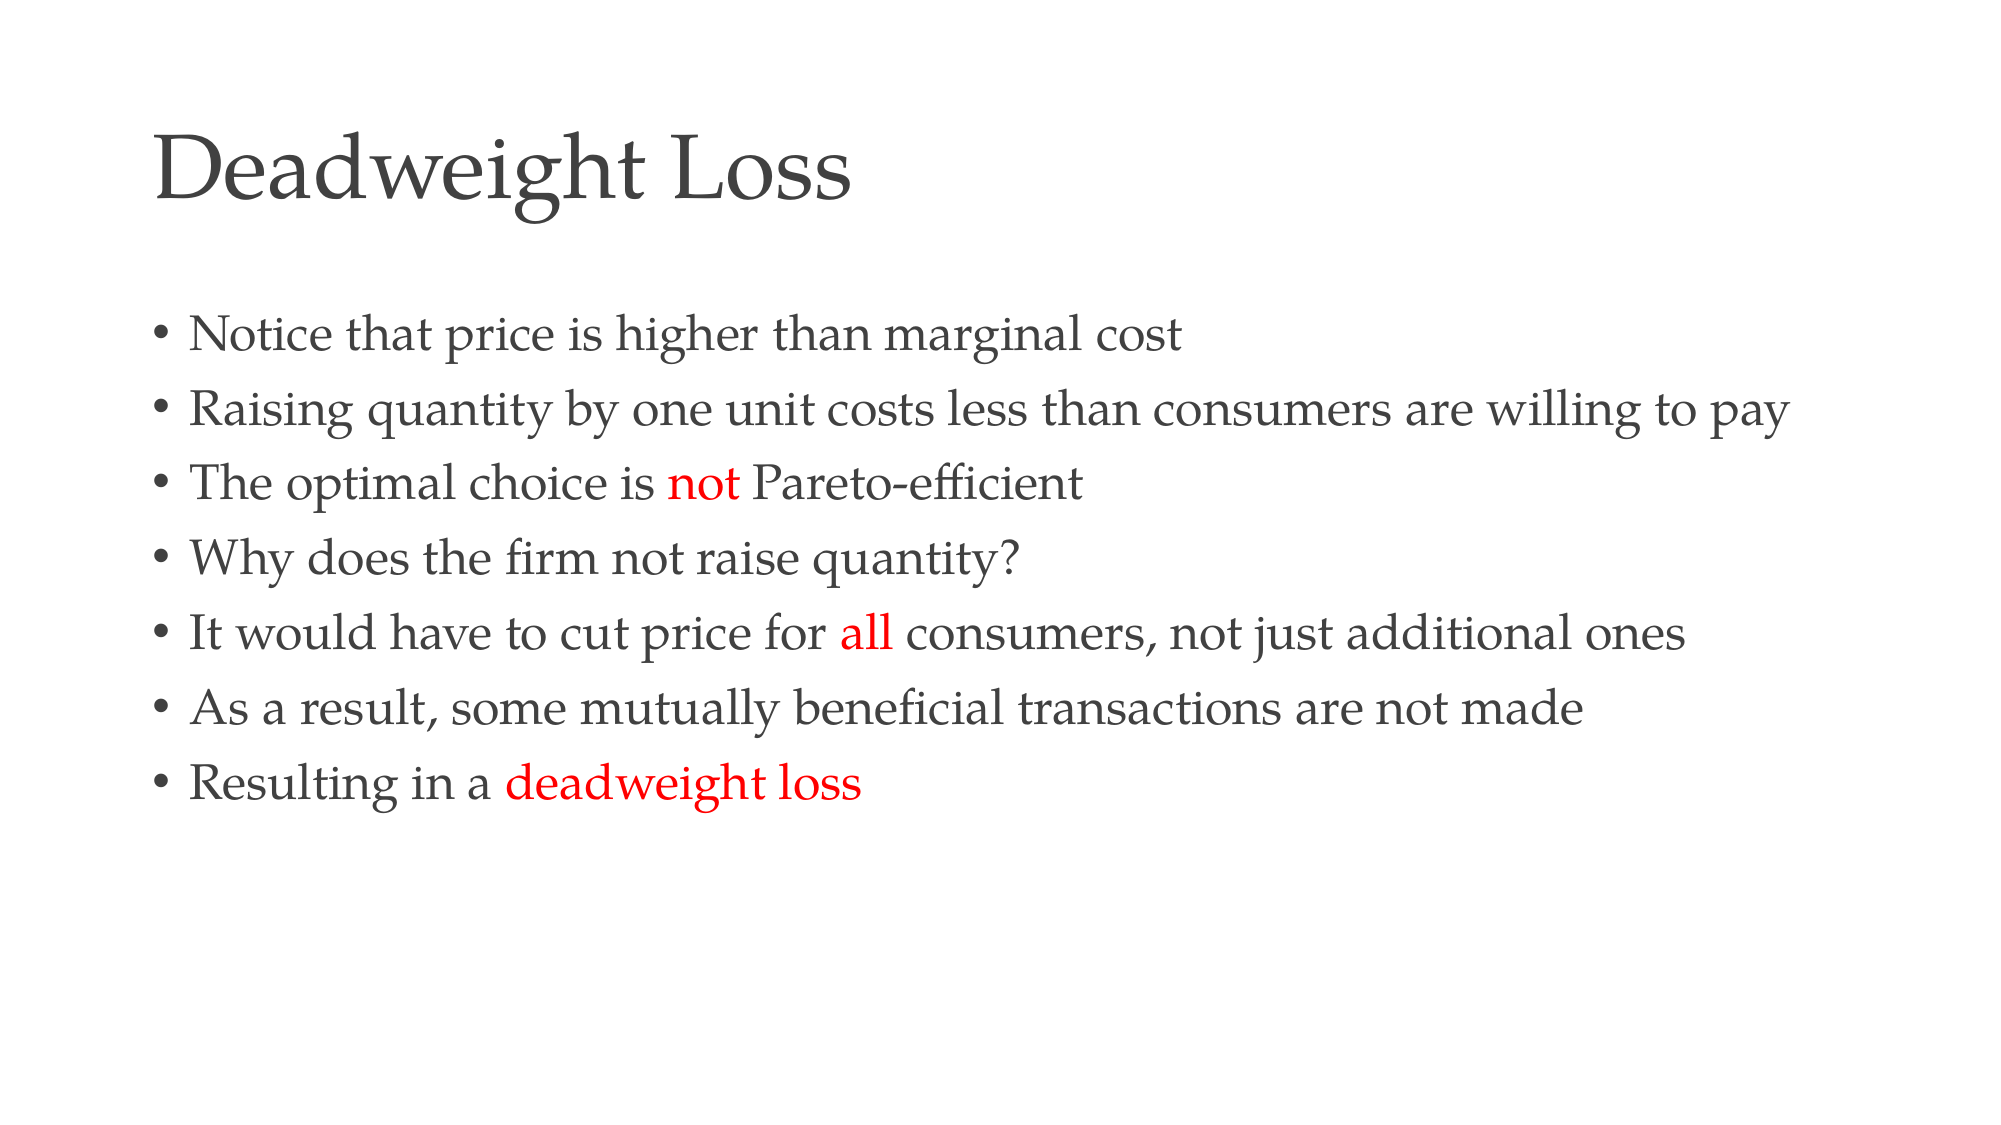

# Deadweight Loss
Notice that price is higher than marginal cost
Raising quantity by one unit costs less than consumers are willing to pay
The optimal choice is not Pareto-efficient
Why does the firm not raise quantity?
It would have to cut price for all consumers, not just additional ones
As a result, some mutually beneficial transactions are not made
Resulting in a deadweight loss